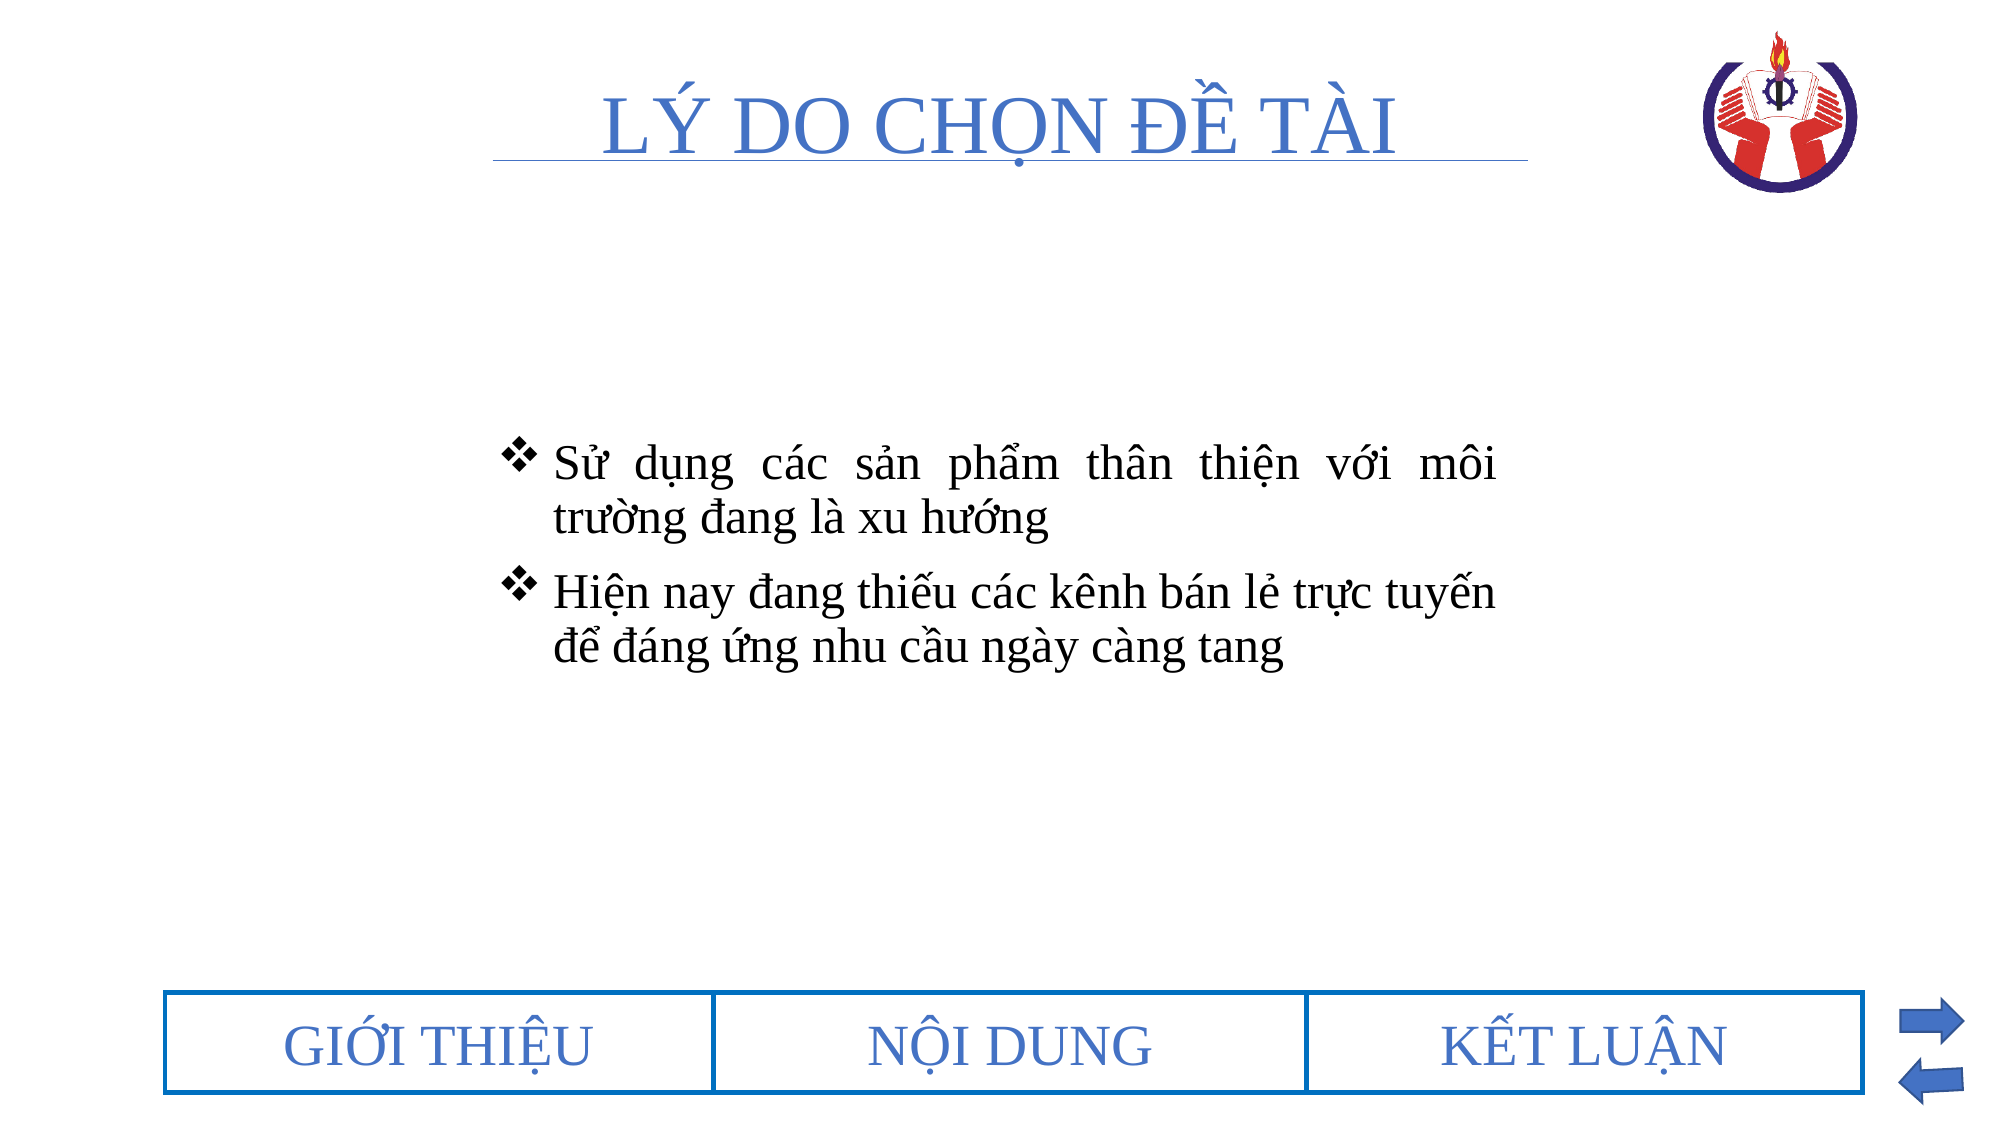

# LÝ DO CHỌN ĐỀ TÀI
Sử dụng các sản phẩm thân thiện với môi trường đang là xu hướng
Hiện nay đang thiếu các kênh bán lẻ trực tuyến để đáng ứng nhu cầu ngày càng tang